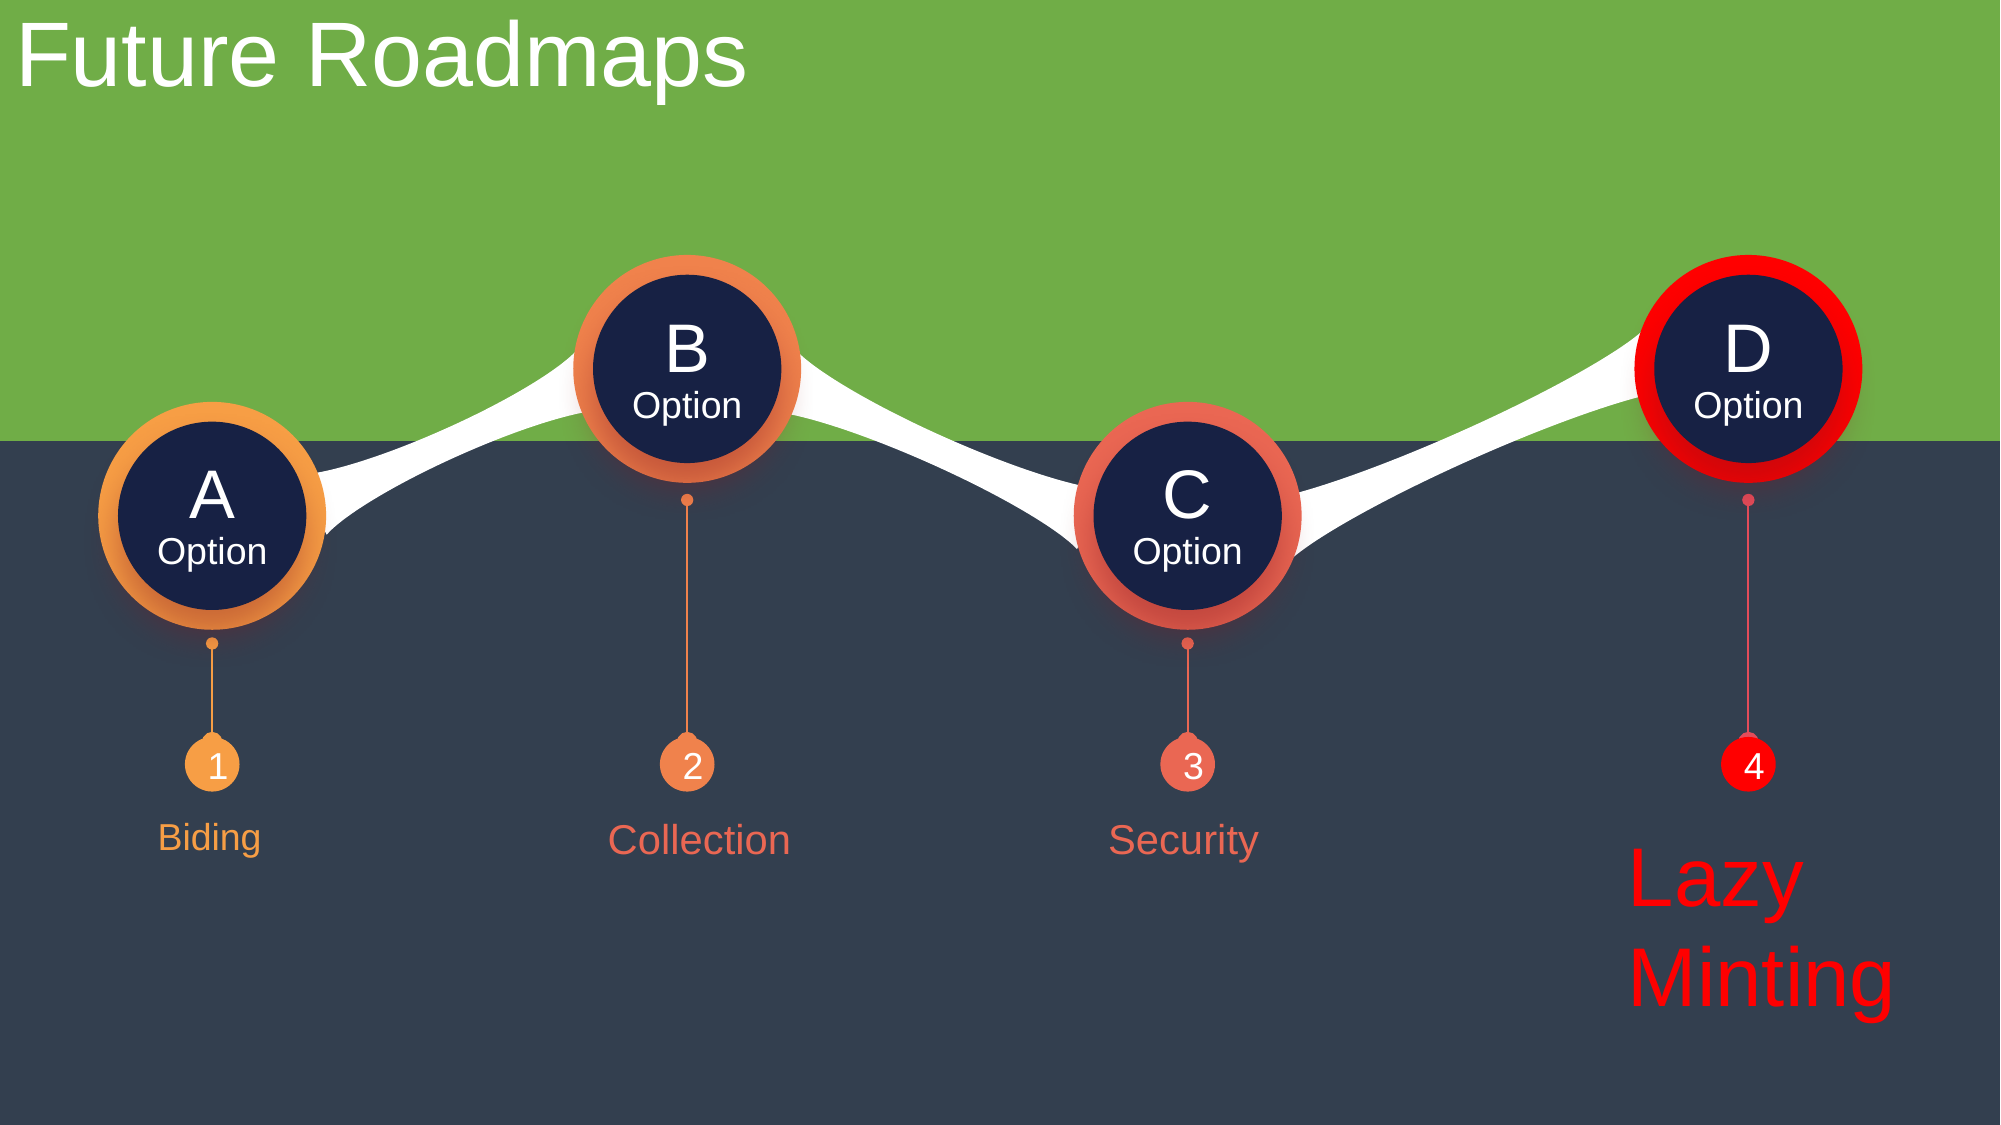

# Future Roadmaps

B
Option

D
Option

A
Option

C
Option
r
r
r
2
4
1
3
Collection
Security
Biding
Lazy Minting